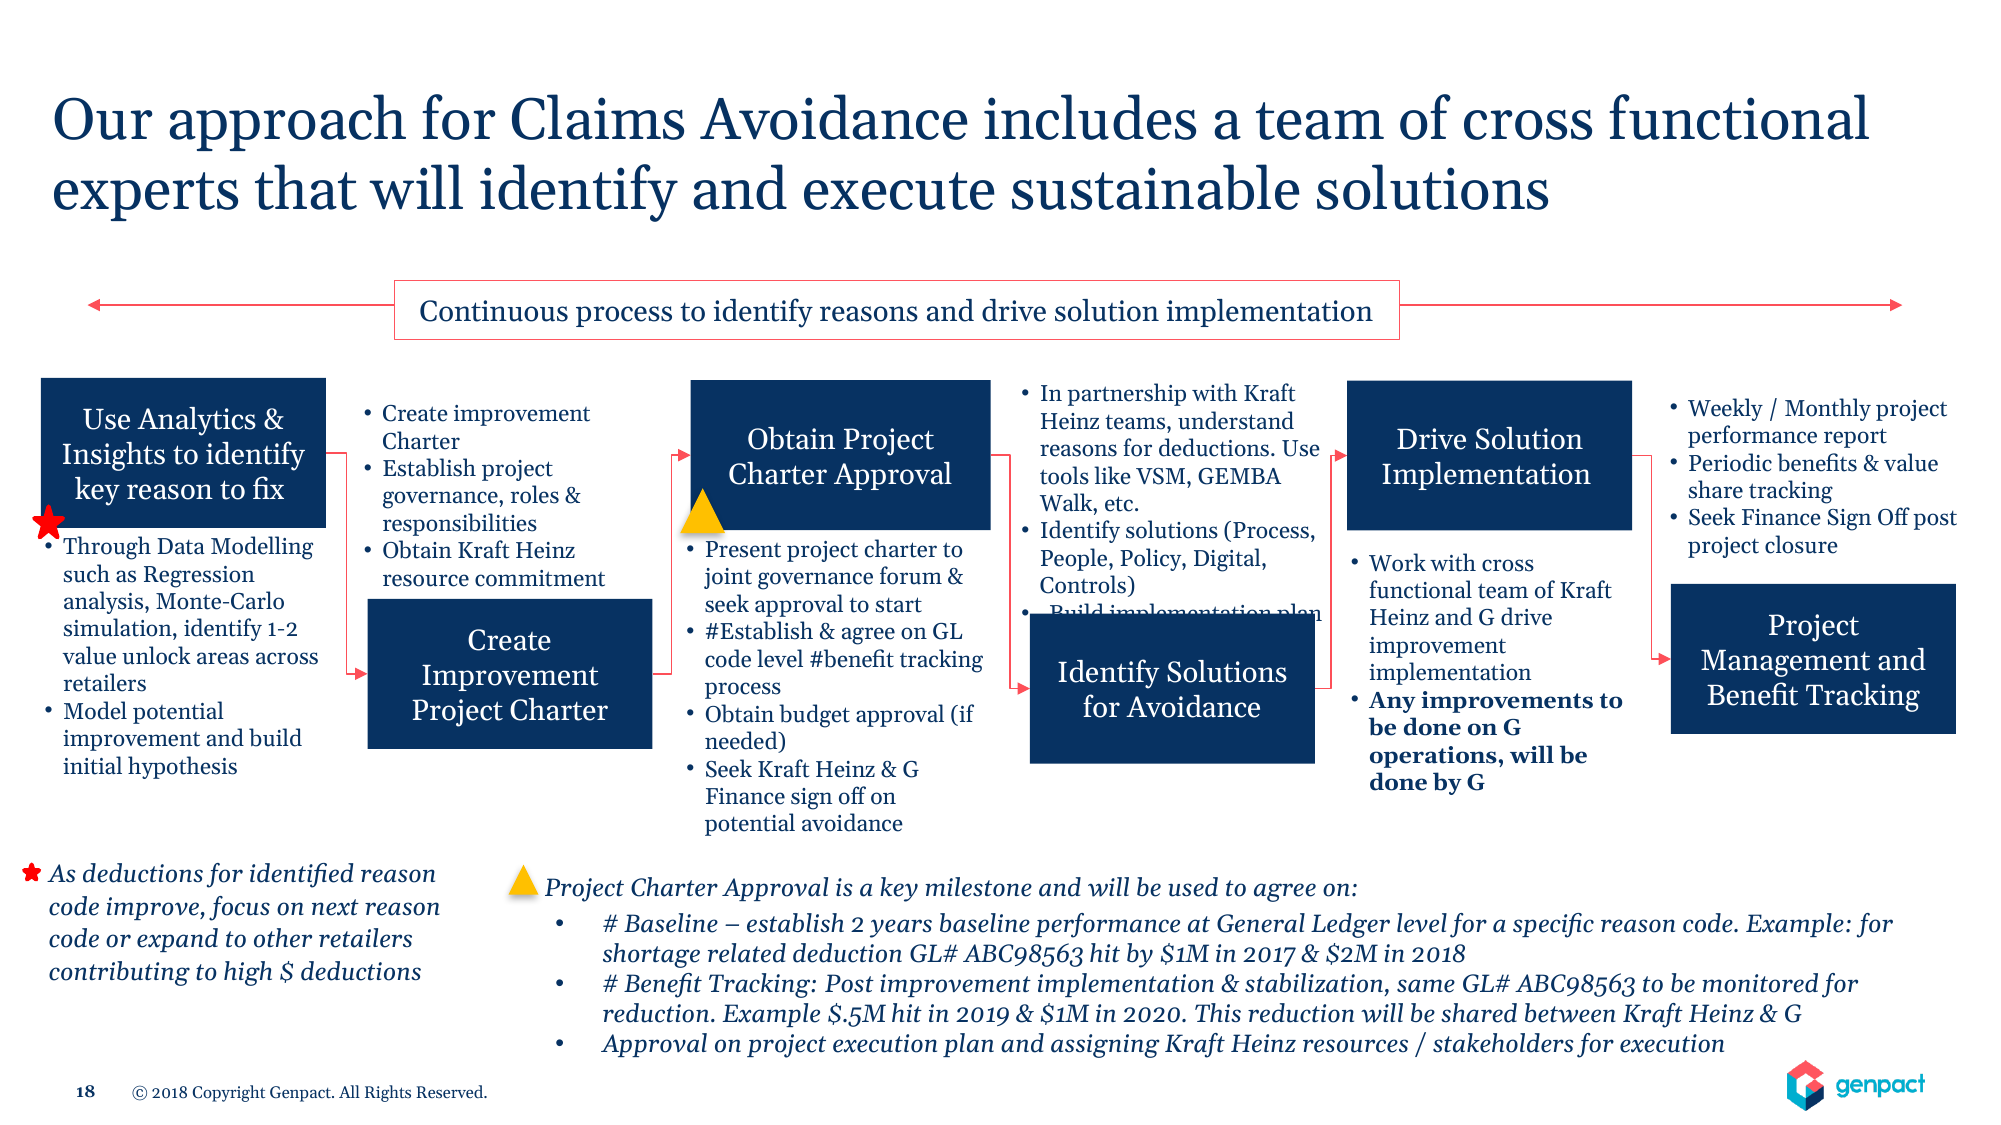

Our approach for Claims Avoidance includes a team of cross functional experts that will identify and execute sustainable solutions
Continuous process to identify reasons and drive solution implementation
In partnership with Kraft Heinz teams, understand reasons for deductions. Use tools like VSM, GEMBA Walk, etc.
Identify solutions (Process, People, Policy, Digital, Controls)
Build implementation plan
Use Analytics & Insights to identify key reason to fix
Obtain Project Charter Approval
Drive Solution Implementation
Weekly / Monthly project performance report
Periodic benefits & value share tracking
Seek Finance Sign Off post project closure
Create improvement  Charter
Establish project governance, roles & responsibilities
Obtain Kraft Heinz resource commitment

Through Data Modelling such as Regression analysis, Monte-Carlo simulation, identify 1-2 value unlock areas across retailers
Model potential improvement and build initial hypothesis
Present project charter to joint governance forum & seek approval to start
#Establish & agree on GL code level #benefit tracking process
Obtain budget approval (if needed)
Seek Kraft Heinz & G Finance sign off on potential avoidance
Work with cross functional team of Kraft Heinz and G drive improvement implementation
Any improvements to be done on G operations, will be done by G
Project Management and Benefit Tracking
Create Improvement Project Charter
Identify Solutions for Avoidance
As deductions for identified reason code improve, focus on next reason code or expand to other retailers contributing to high $ deductions
Project Charter Approval is a key milestone and will be used to agree on:

# Baseline – establish 2 years baseline performance at General Ledger level for a specific reason code. Example: for shortage related deduction GL# ABC98563 hit by $1M in 2017 & $2M in 2018
# Benefit Tracking: Post improvement implementation & stabilization, same GL# ABC98563 to be monitored for reduction. Example $.5M hit in 2019 & $1M in 2020. This reduction will be shared between Kraft Heinz & G
Approval on project execution plan and assigning Kraft Heinz resources / stakeholders for execution